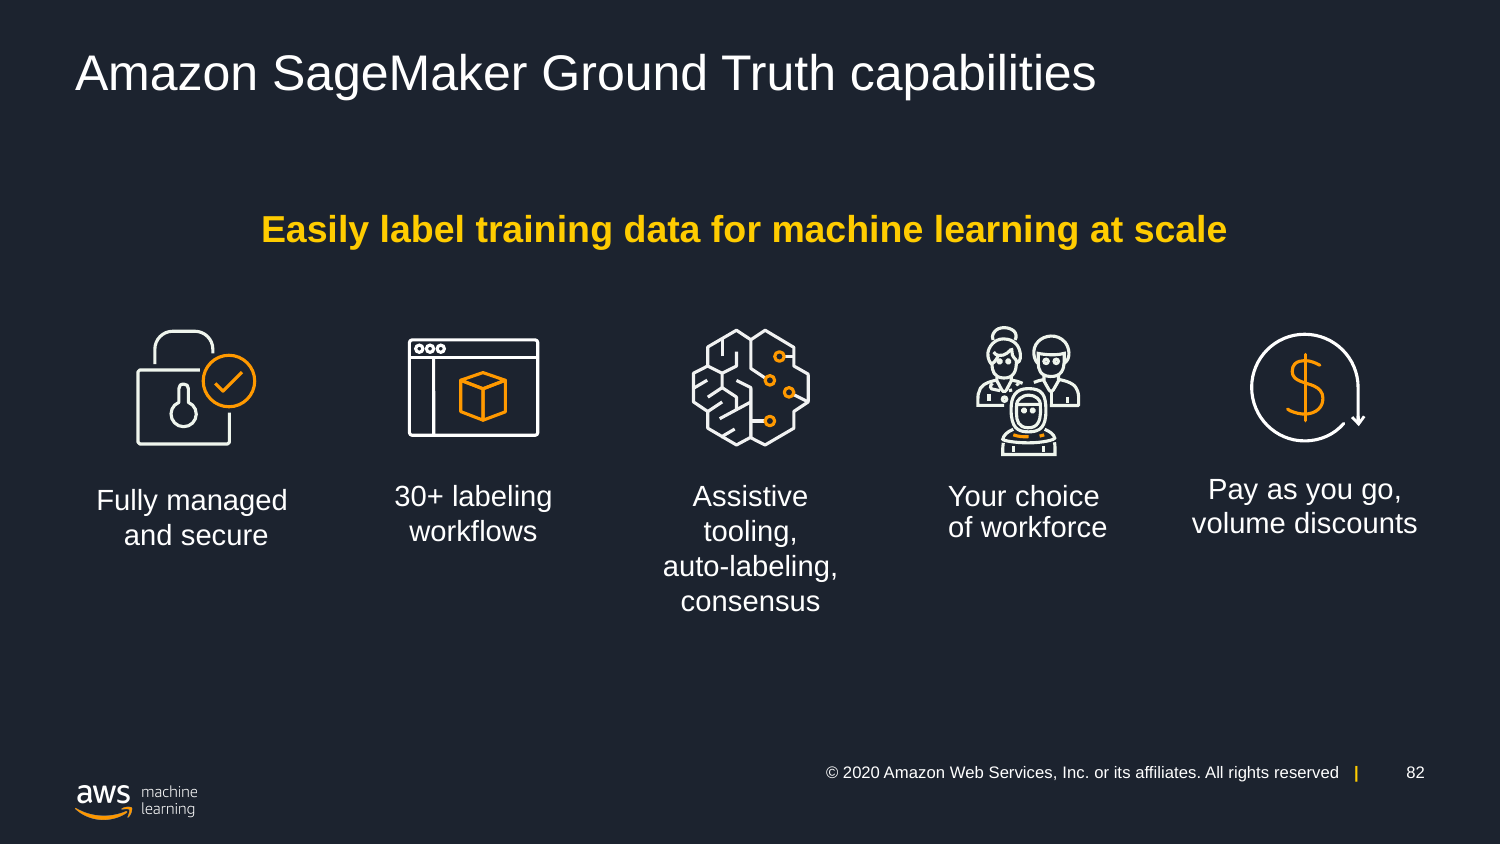

# Amazon SageMaker Ground Truth capabilities
Easily label training data for machine learning at scale

Fully managed
and secure

30+ labeling
workflows
Assistive tooling,
auto-labeling, consensus
Your choice
of workforce

Pay as you go,
volume discounts